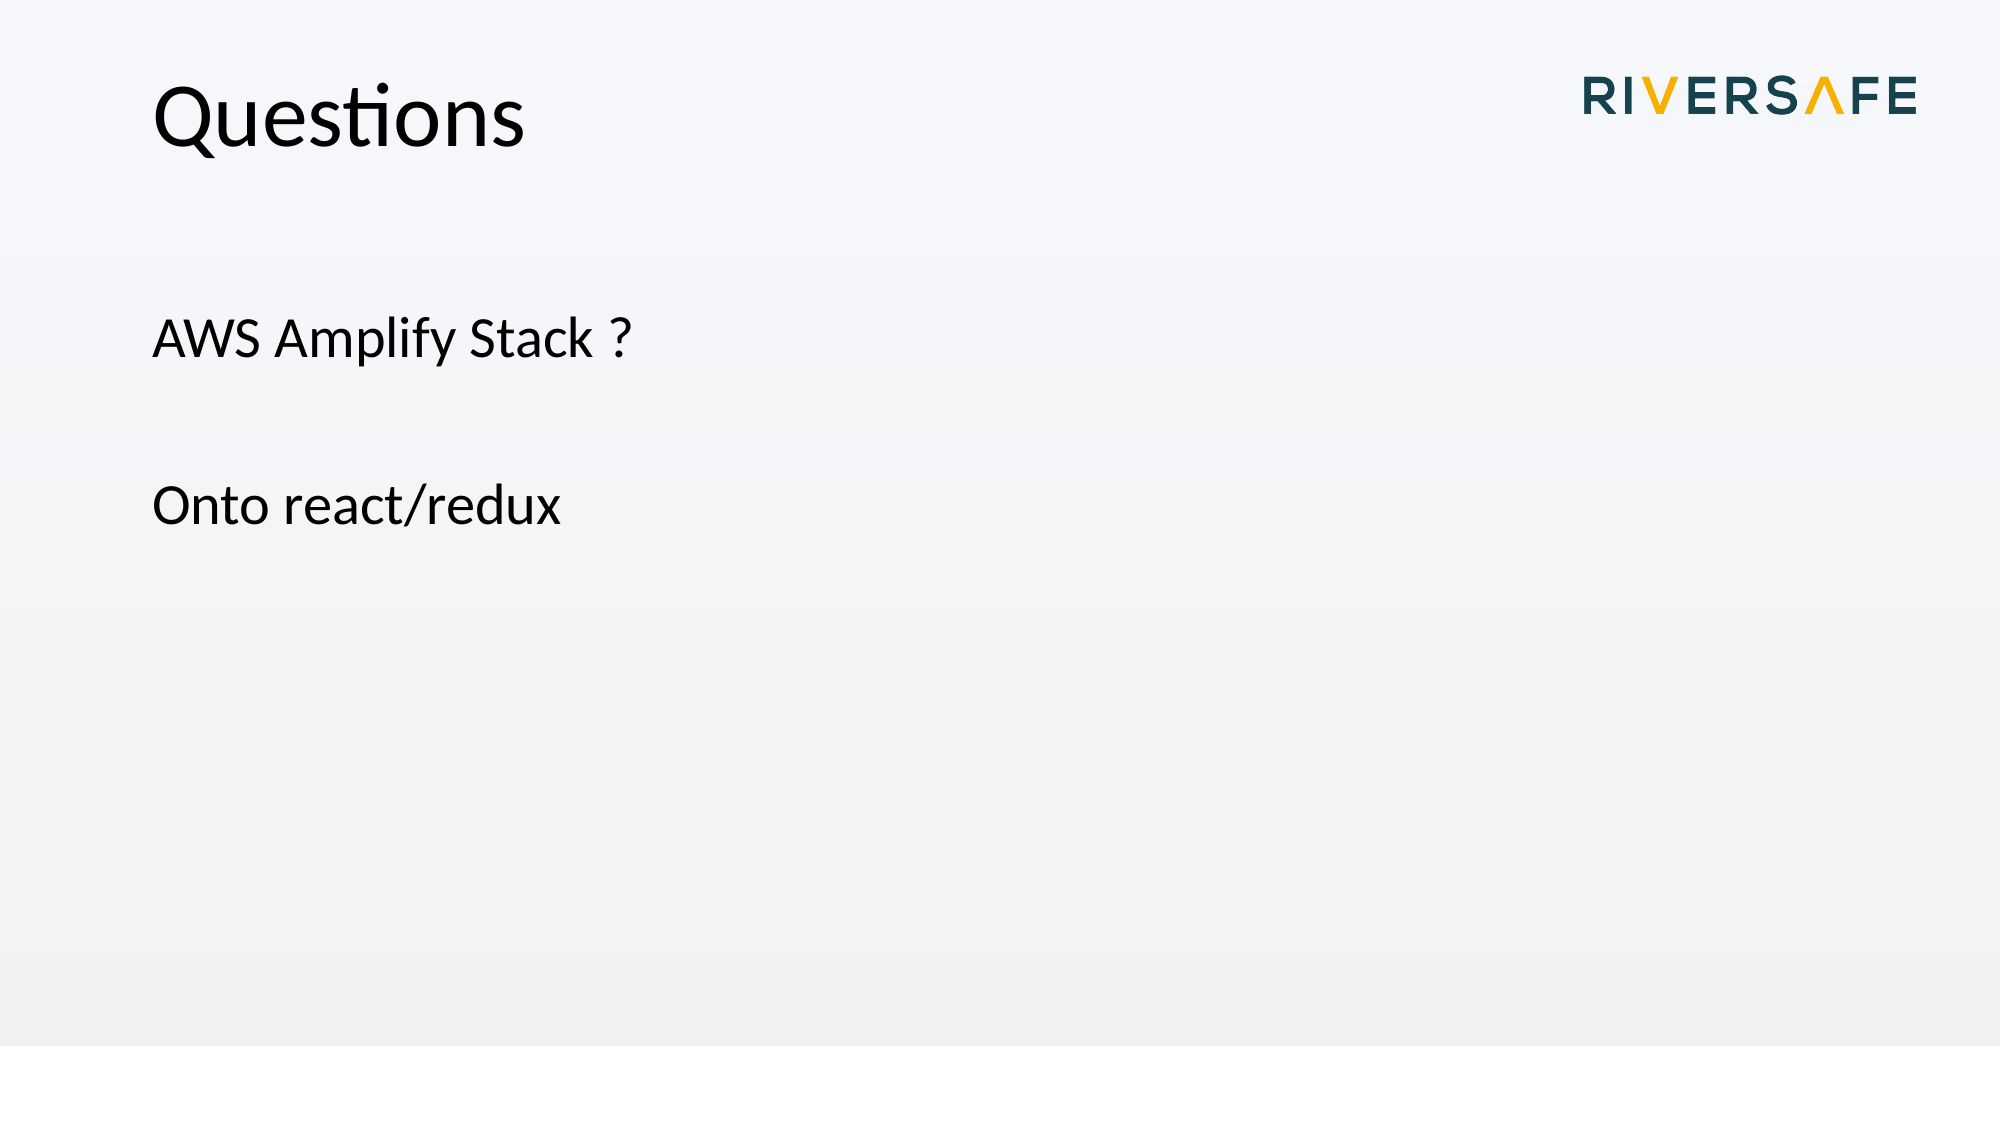

# Questions
AWS Amplify Stack ?

Onto react/redux